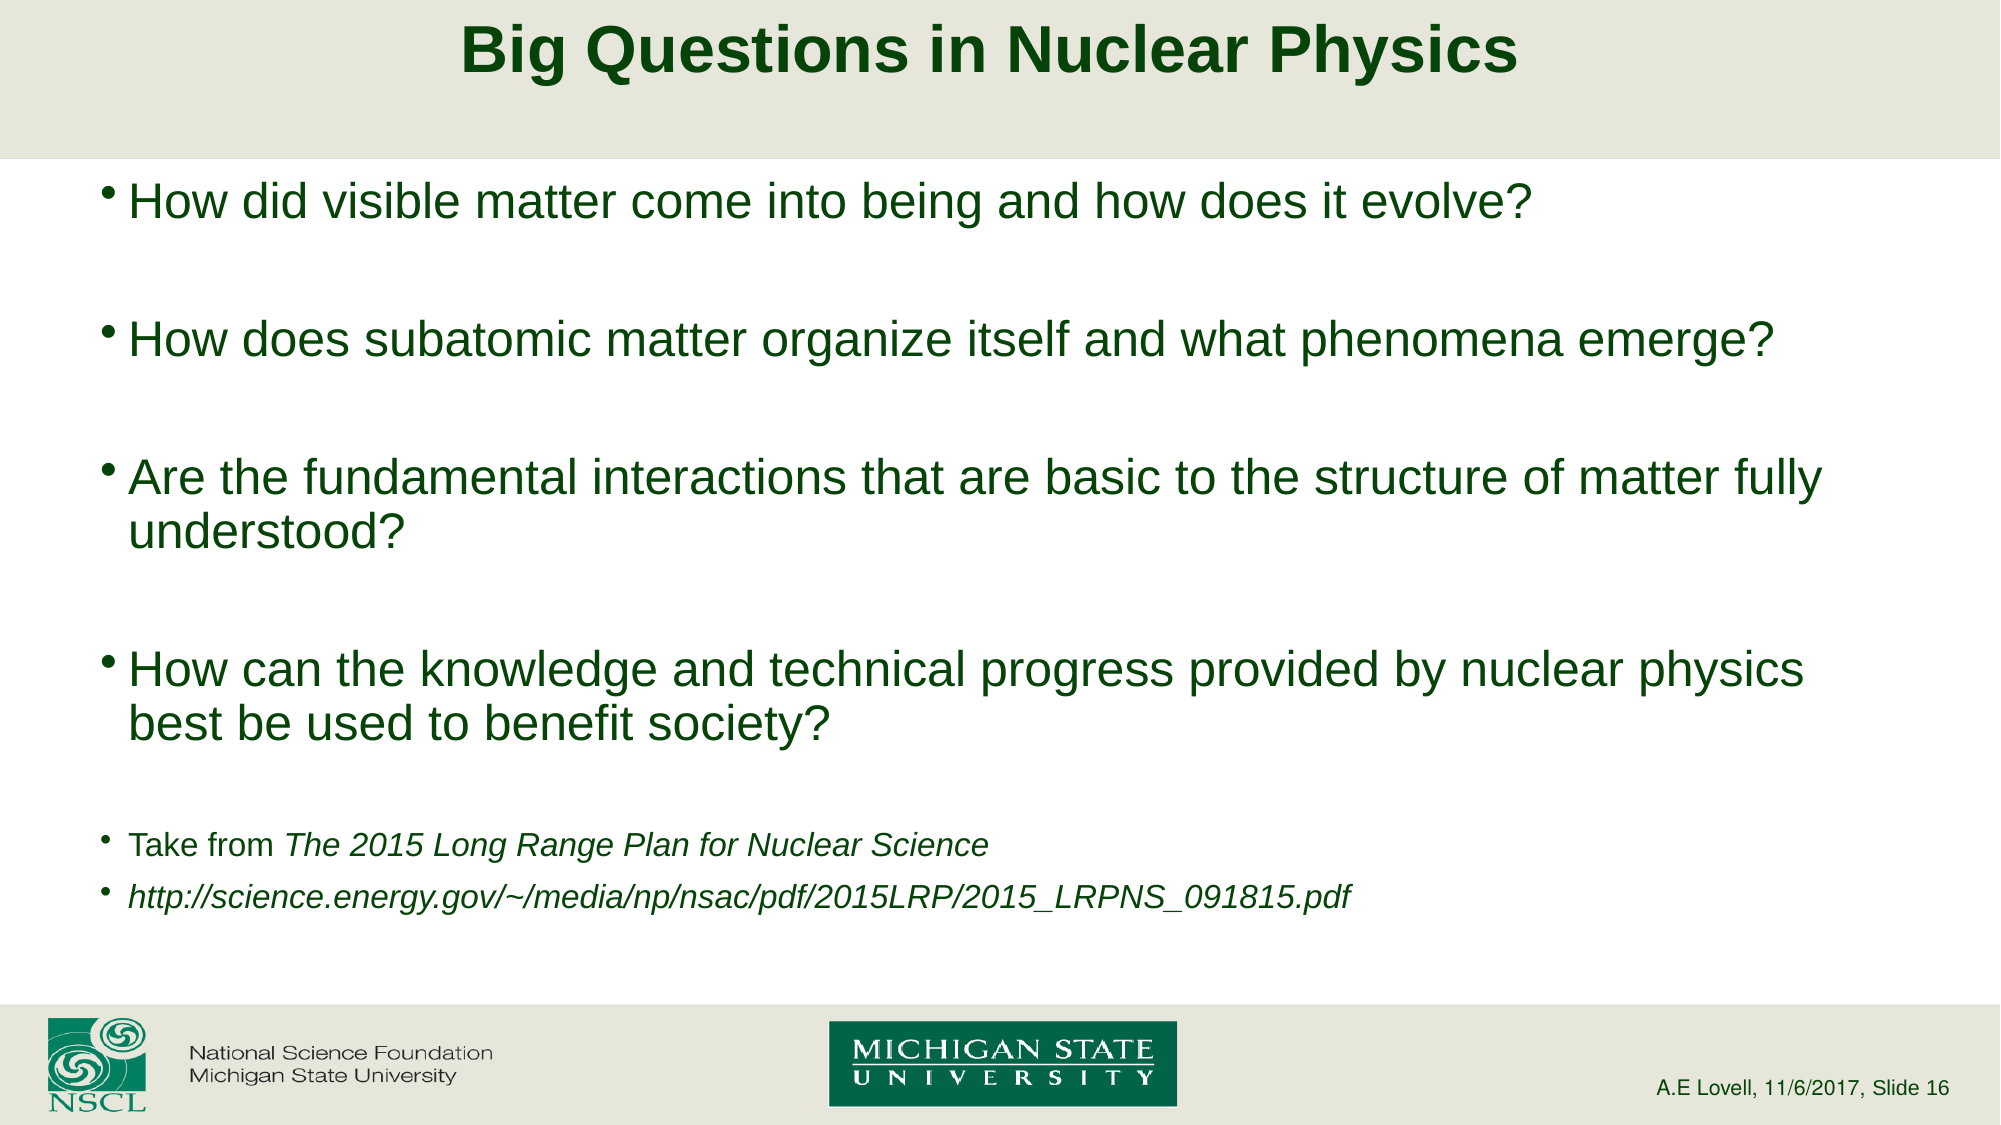

# Big Questions in Nuclear Physics
How did visible matter come into being and how does it evolve?

How does subatomic matter organize itself and what phenomena emerge?

Are the fundamental interactions that are basic to the structure of matter fully understood?

How can the knowledge and technical progress provided by nuclear physics best be used to benefit society?

Take from The 2015 Long Range Plan for Nuclear Science
http://science.energy.gov/~/media/np/nsac/pdf/2015LRP/2015_LRPNS_091815.pdf